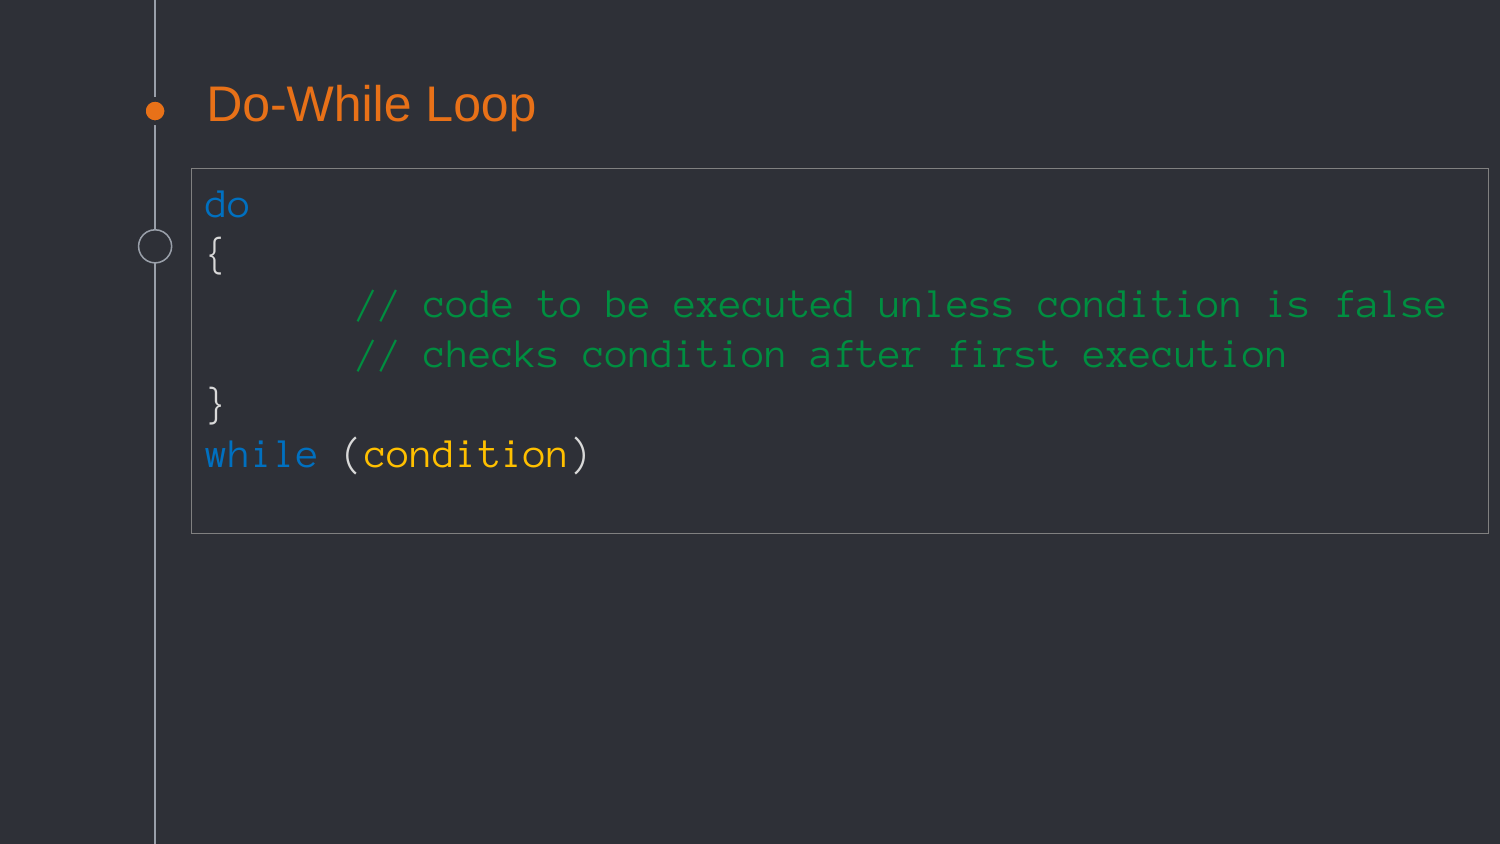

# Do-While Loop
do
{
	// code to be executed unless condition is false
	// checks condition after first execution
}
while (condition)